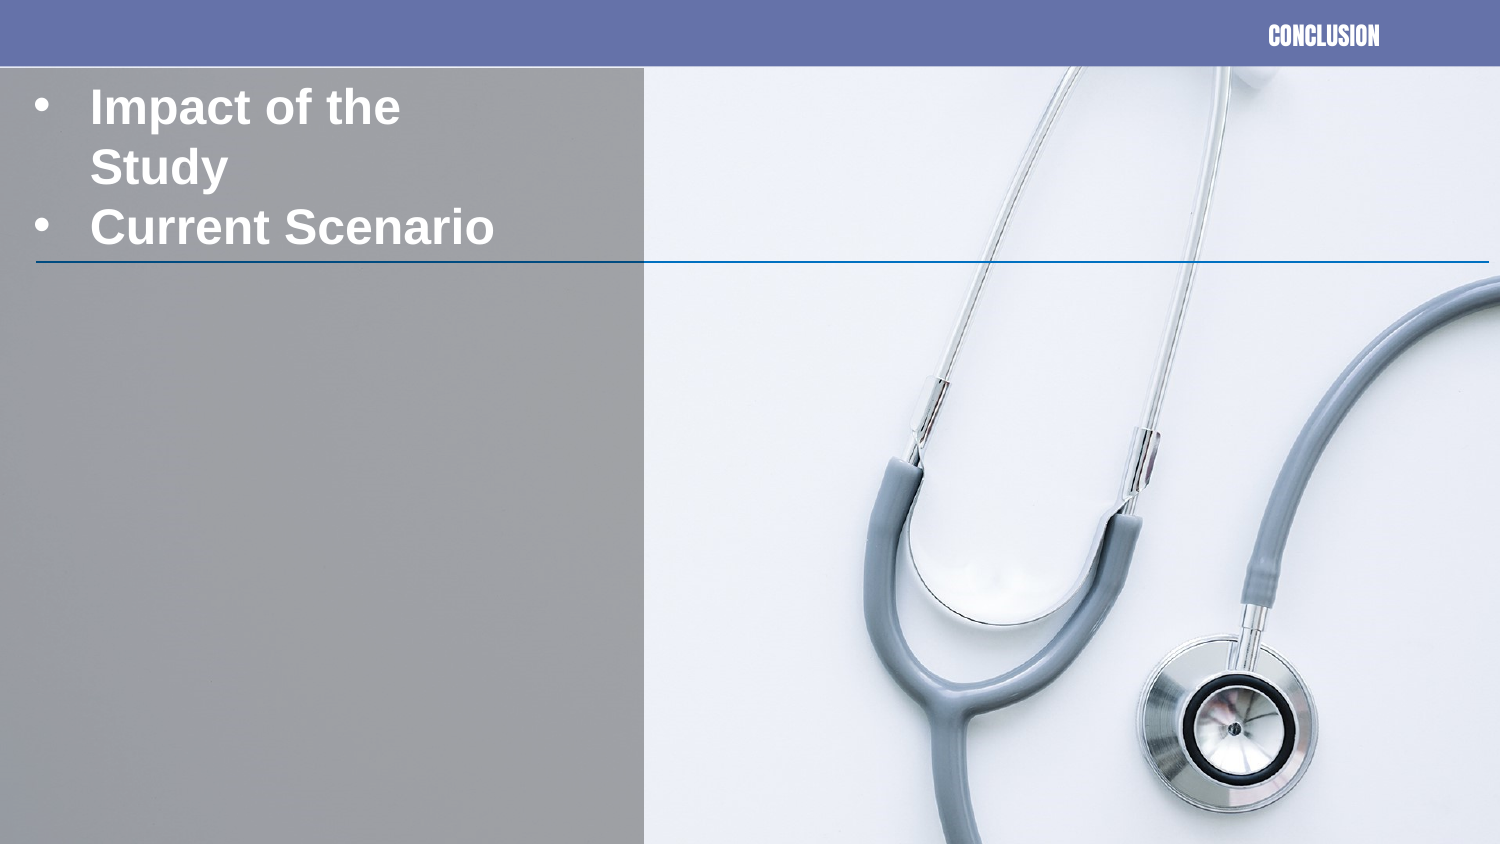

# CONCLUSION

Impact of the Study
Current Scenario